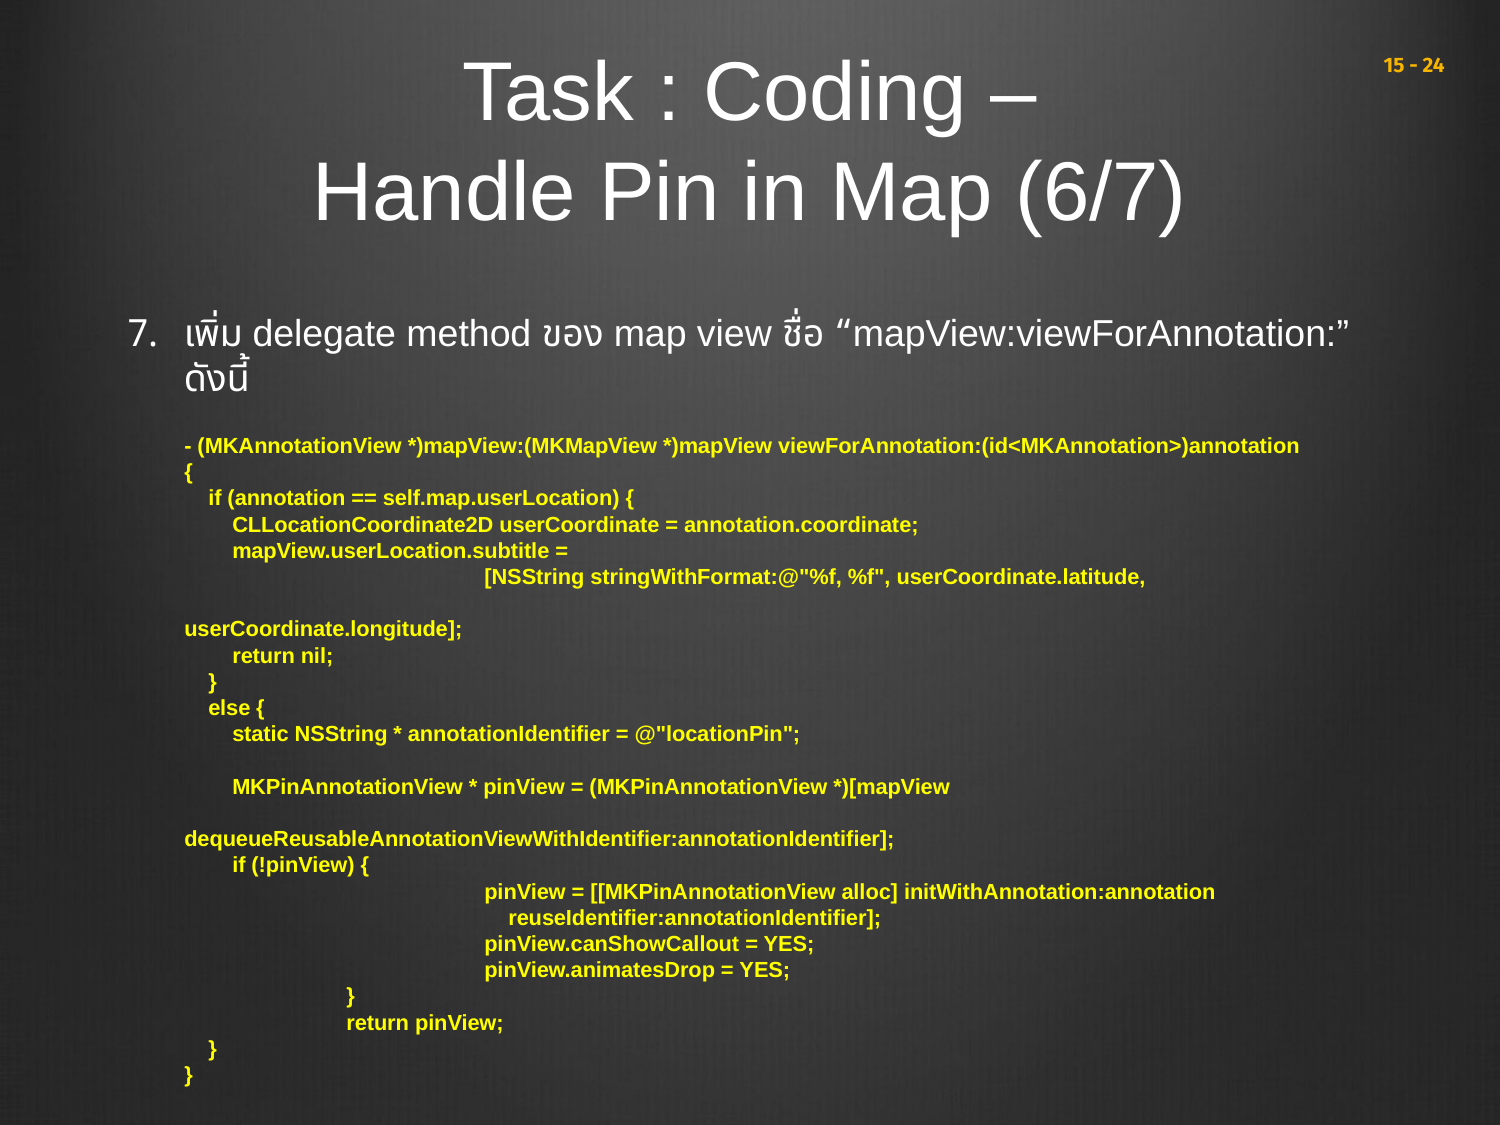

# Task : Coding – Handle Pin in Map (6/7)
 15 - 24
เพิ่ม delegate method ของ map view ชื่อ “mapView:viewForAnnotation:” ดังนี้
- (MKAnnotationView *)mapView:(MKMapView *)mapView viewForAnnotation:(id<MKAnnotation>)annotation
{
    if (annotation == self.map.userLocation) {
        CLLocationCoordinate2D userCoordinate = annotation.coordinate;
        mapView.userLocation.subtitle =
		[NSString stringWithFormat:@"%f, %f", userCoordinate.latitude,
								  userCoordinate.longitude];
        return nil;
    }
    else {
        static NSString * annotationIdentifier = @"locationPin";

        MKPinAnnotationView * pinView = (MKPinAnnotationView *)[mapView
					dequeueReusableAnnotationViewWithIdentifier:annotationIdentifier];
        if (!pinView) {
		pinView = [[MKPinAnnotationView alloc] initWithAnnotation:annotation
                                                      reuseIdentifier:annotationIdentifier];
		pinView.canShowCallout = YES;
		pinView.animatesDrop = YES;
	  }
	  return pinView;
    }
}